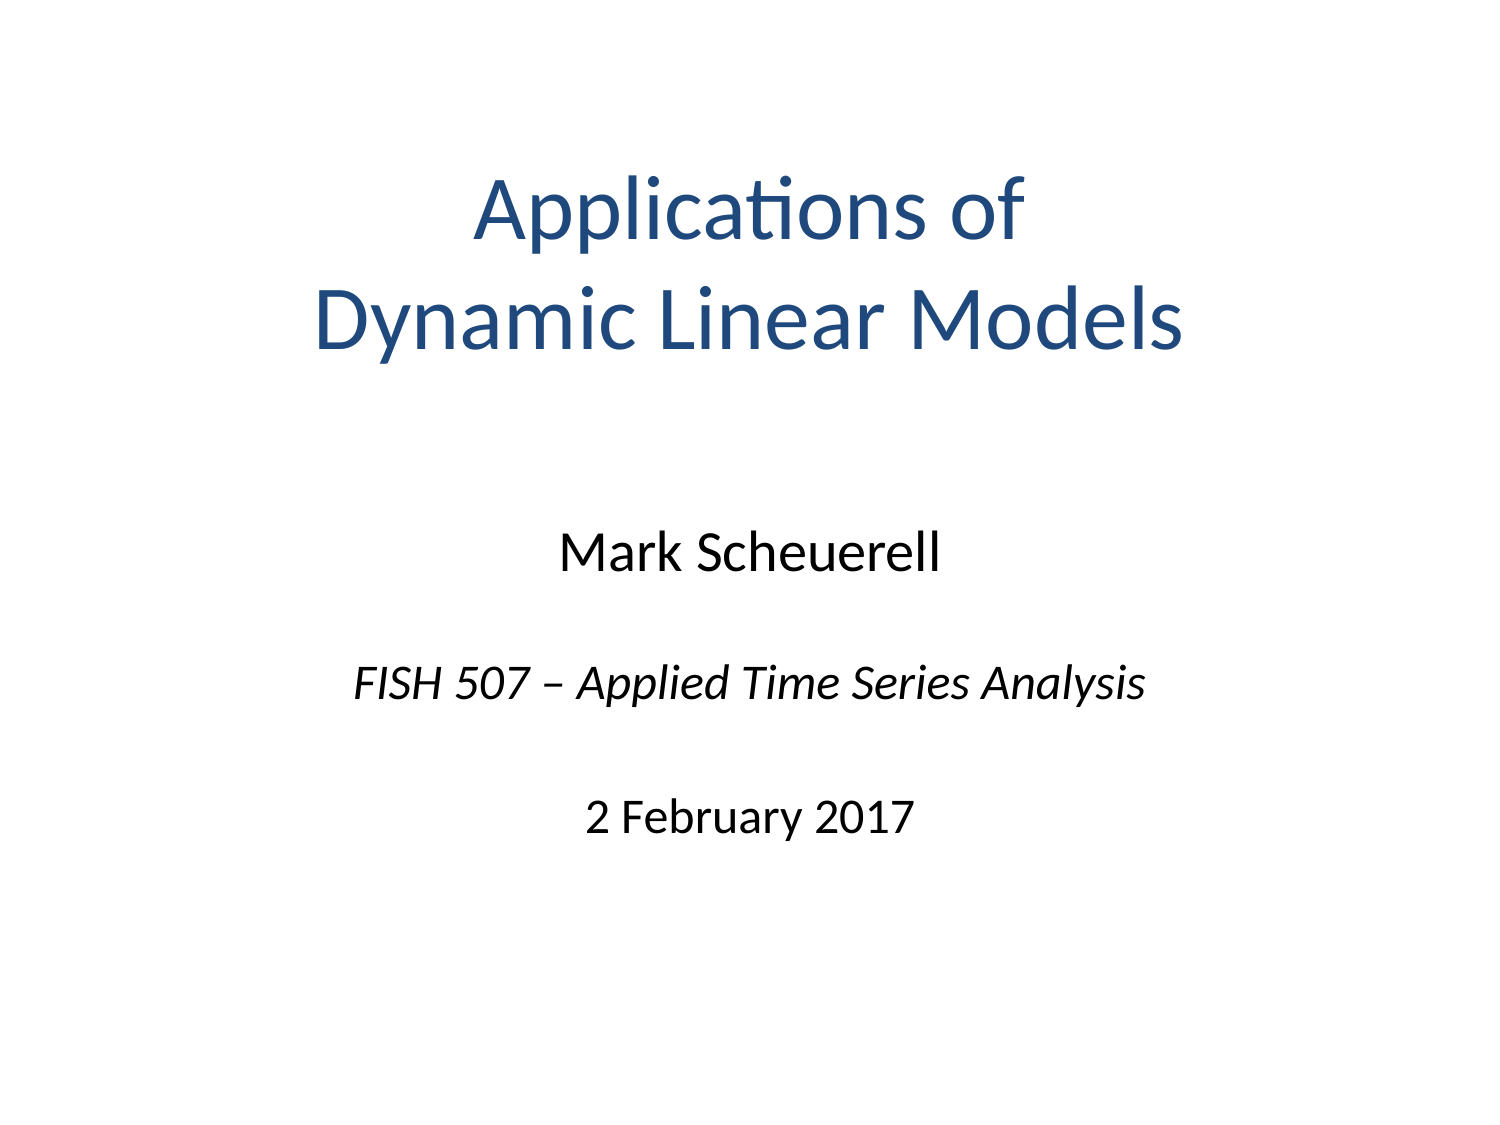

# Applications of Dynamic Linear Models
Mark Scheuerell

FISH 507 – Applied Time Series Analysis

2 February 2017